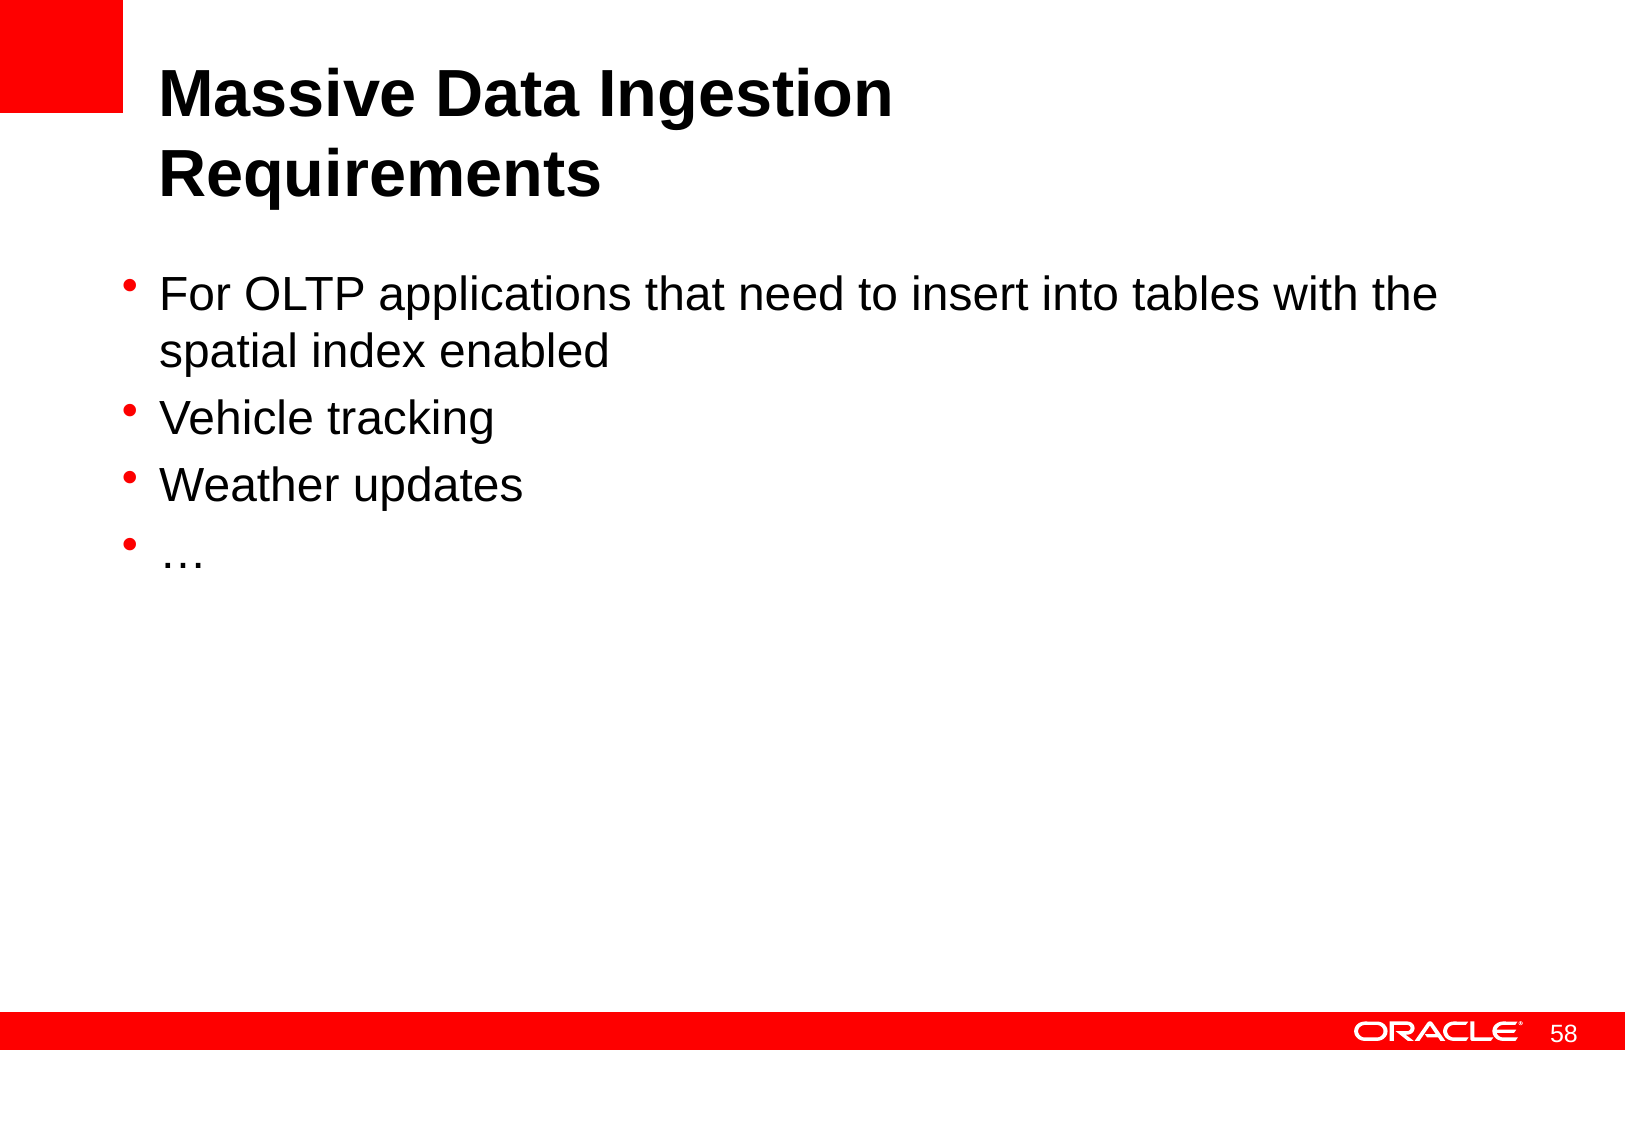

# Massive Data Ingestion Requirements
For OLTP applications that need to insert into tables with the spatial index enabled
Vehicle tracking
Weather updates
…